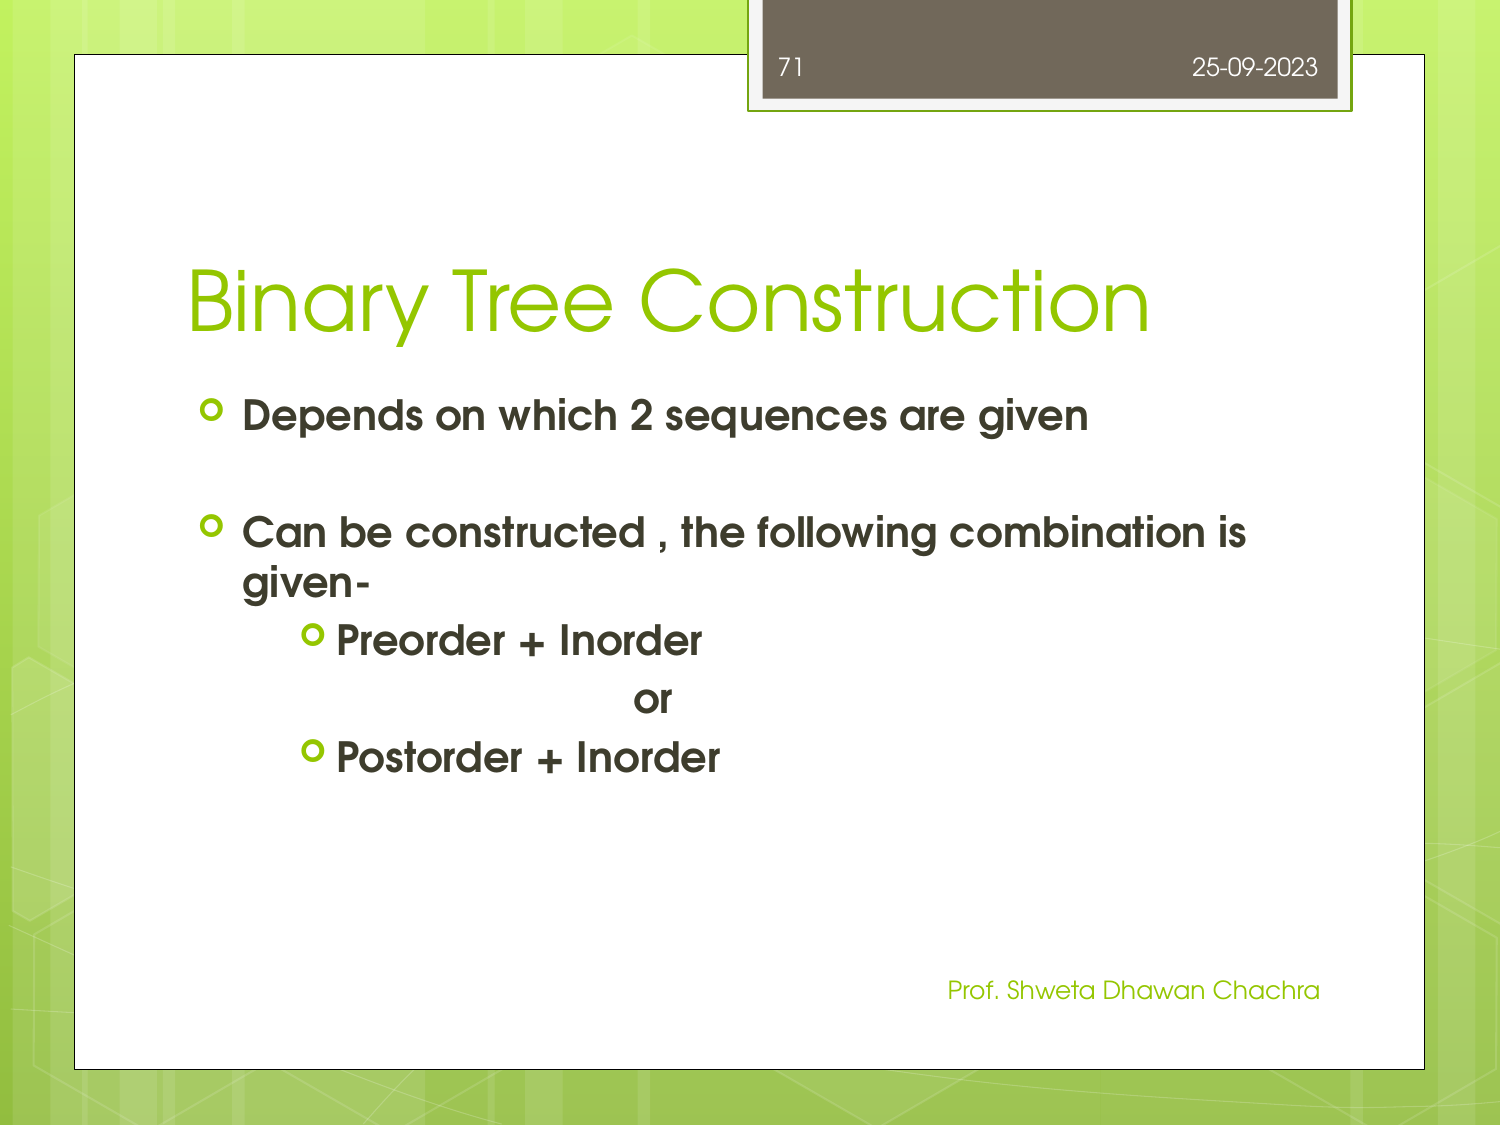

71
25-09-2023
# Binary Tree Construction
Depends on which 2 sequences are given

Can be constructed , the following combination is given-
Preorder + Inorder
		or
Postorder + Inorder

Prof. Shweta Dhawan Chachra